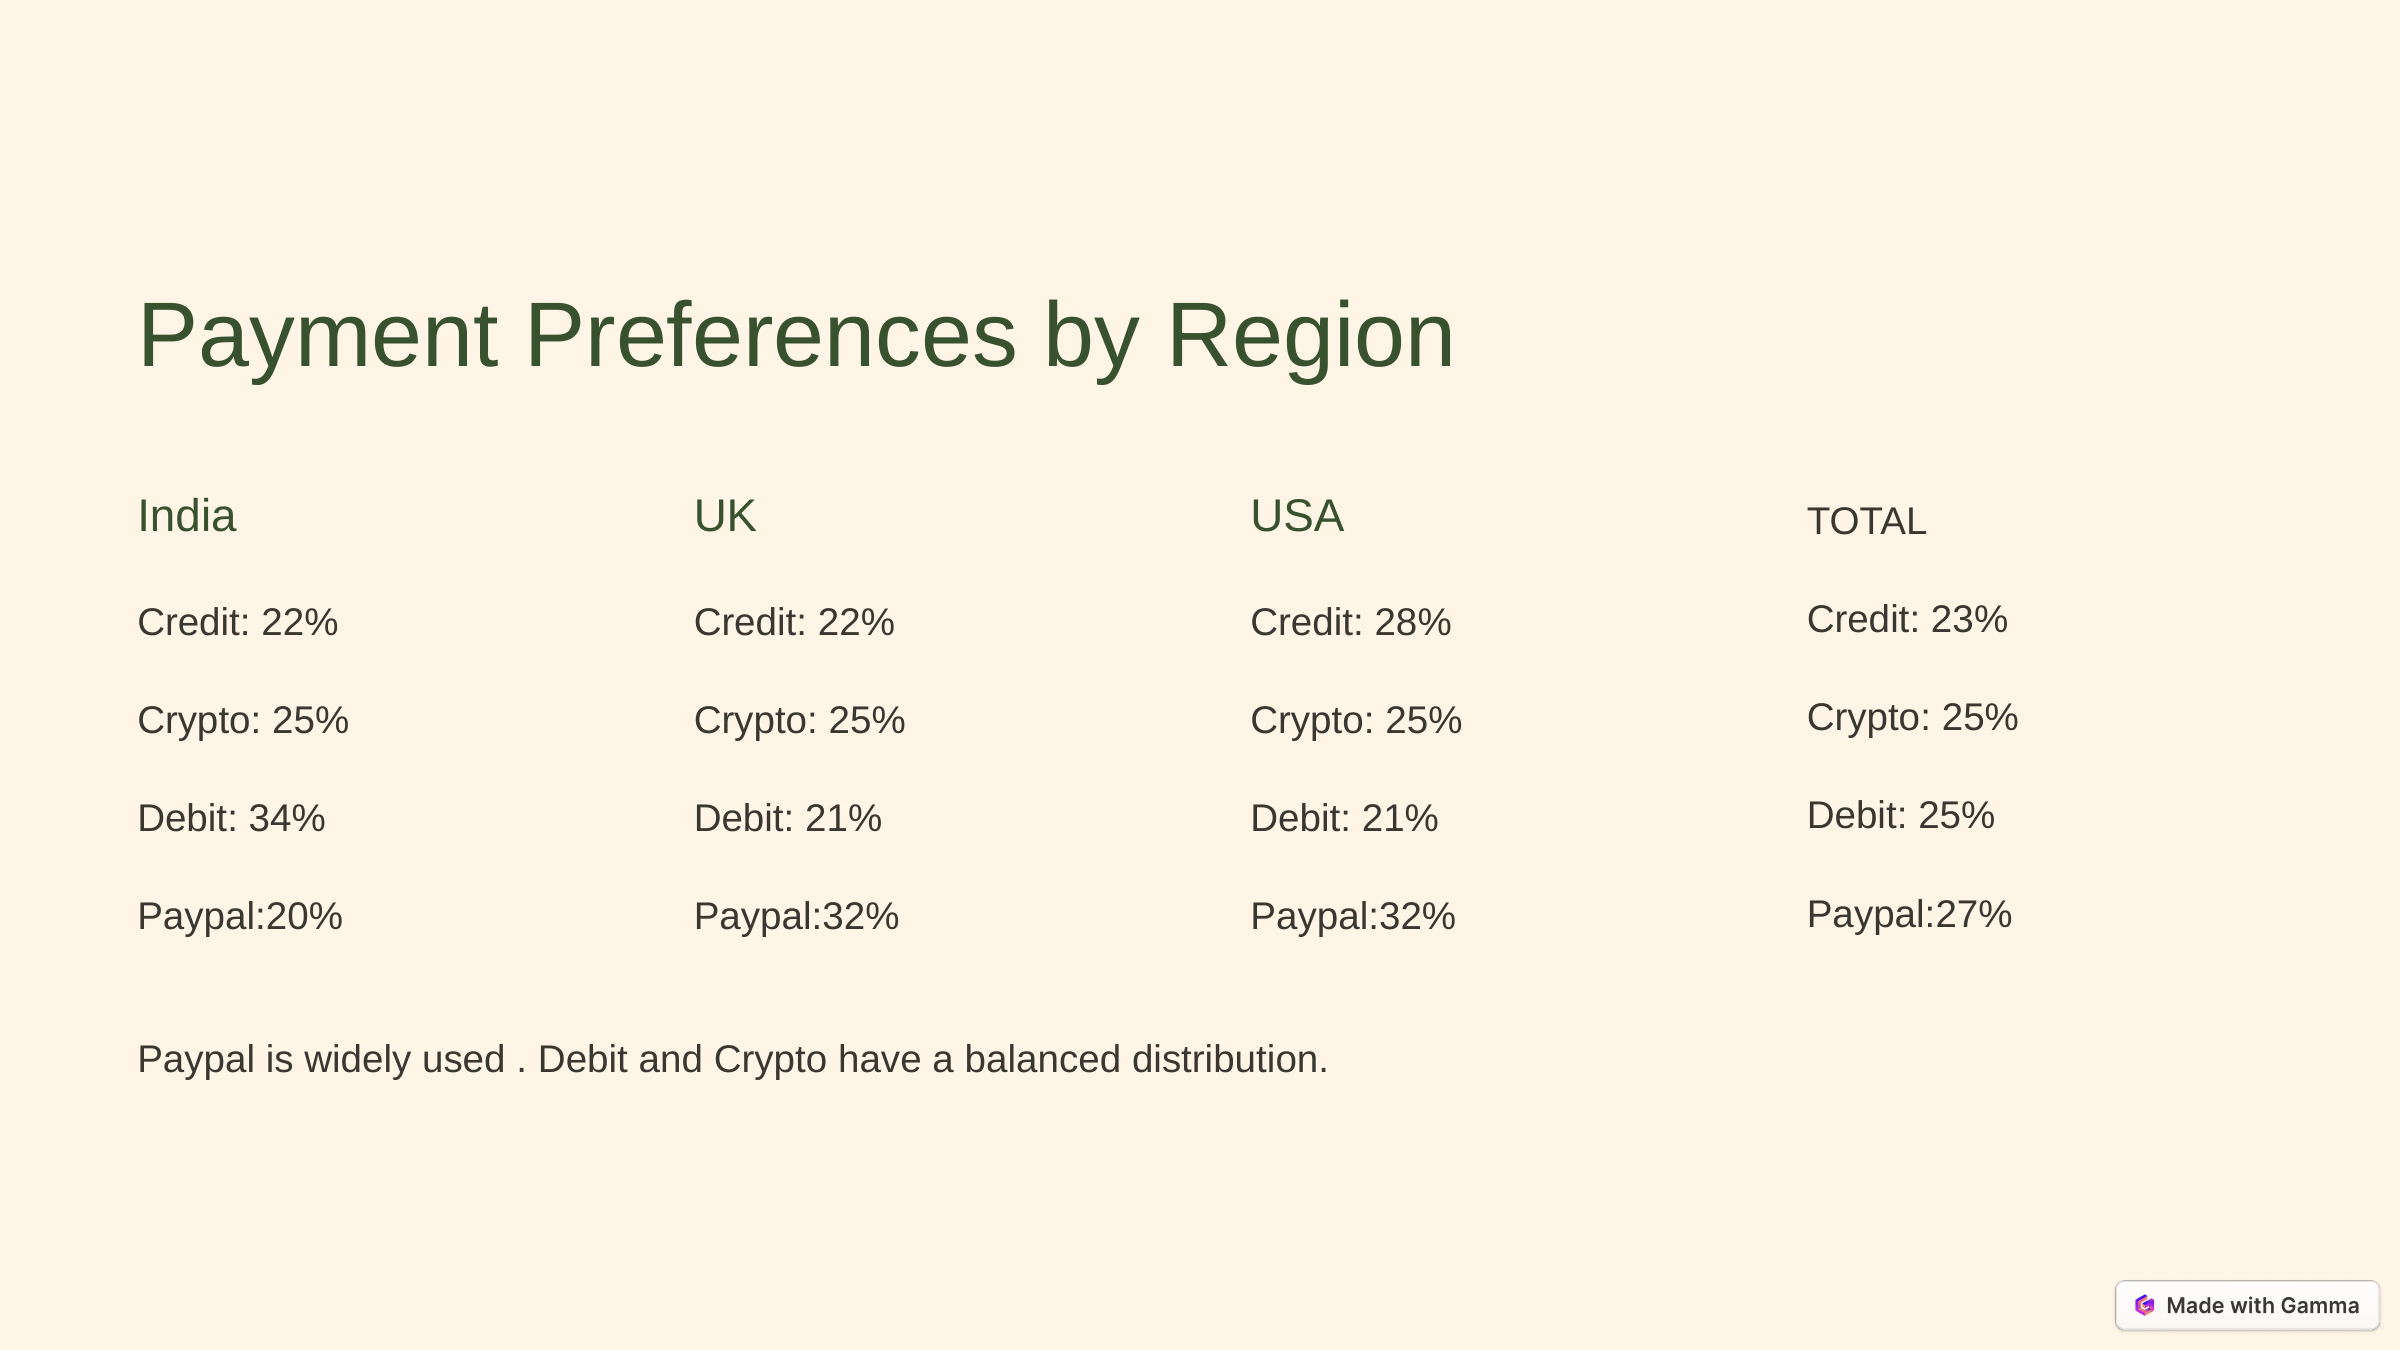

Payment Preferences by Region
TOTAL
India
UK
USA
Credit: 23%
Credit: 22%
Credit: 22%
Credit: 28%
Crypto: 25%
Crypto: 25%
Crypto: 25%
Crypto: 25%
Debit: 25%
Debit: 34%
Debit: 21%
Debit: 21%
Paypal:27%
Paypal:20%
Paypal:32%
Paypal:32%
Paypal is widely used . Debit and Crypto have a balanced distribution.